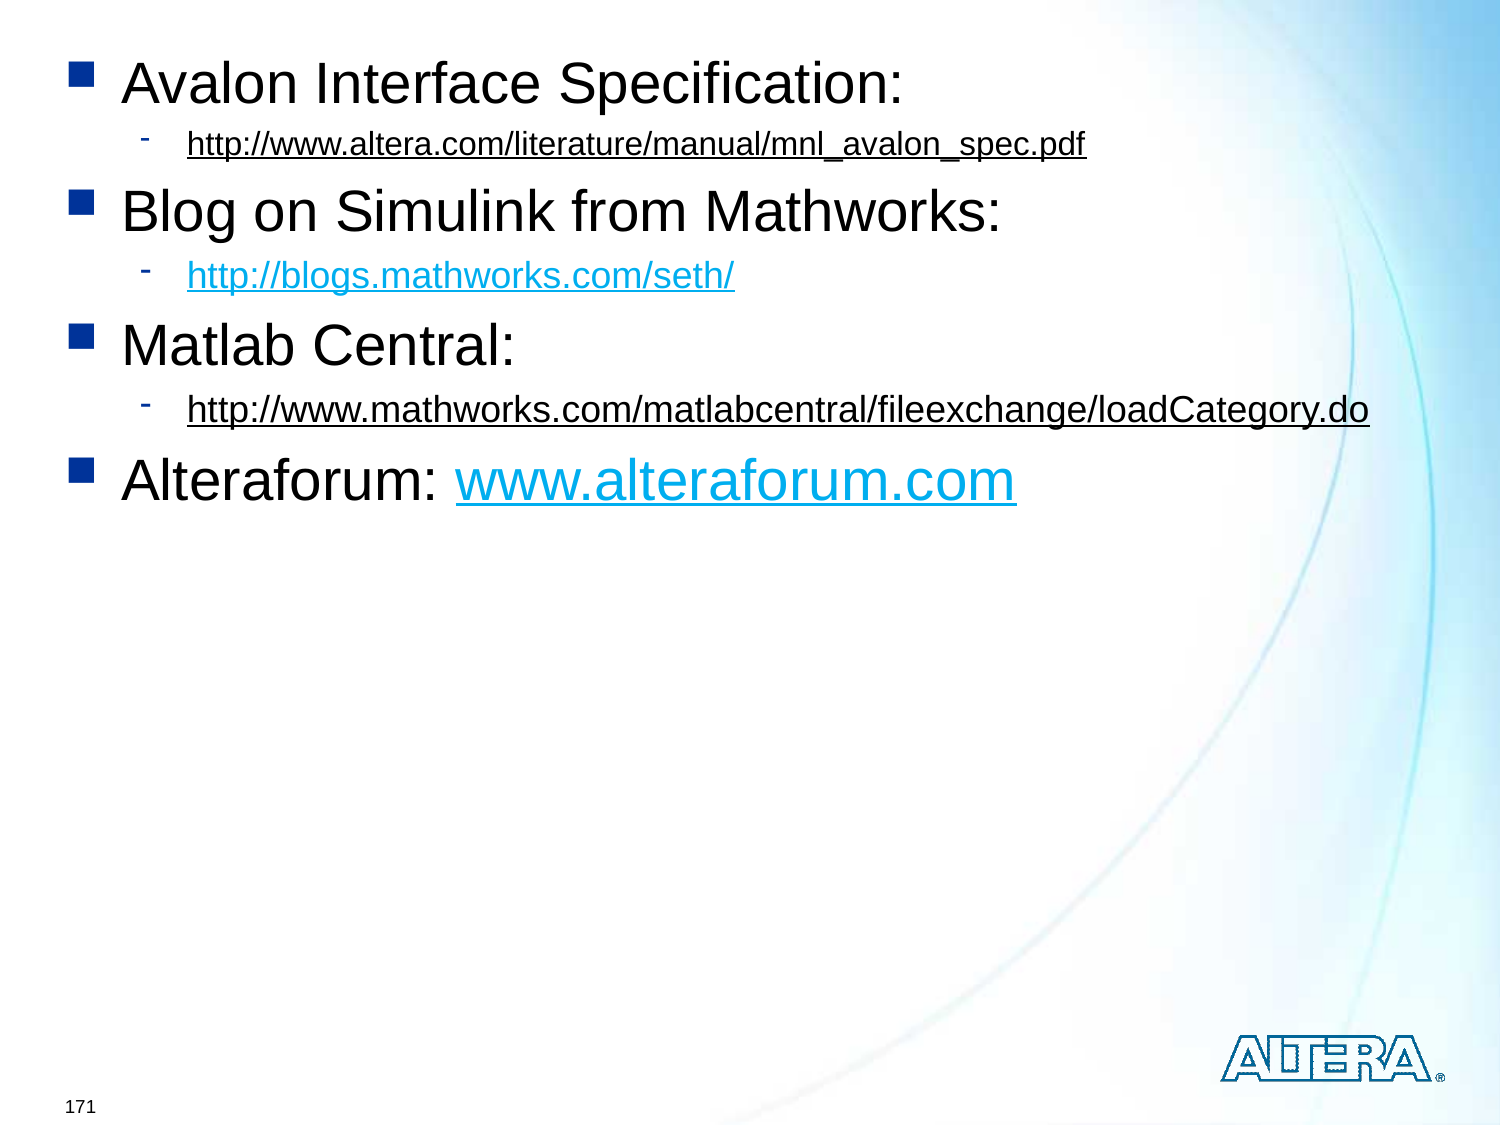

Avalon Interface Specification:
http://www.altera.com/literature/manual/mnl_avalon_spec.pdf
Blog on Simulink from Mathworks:
http://blogs.mathworks.com/seth/
Matlab Central:
http://www.mathworks.com/matlabcentral/fileexchange/loadCategory.do
Alteraforum: www.alteraforum.com